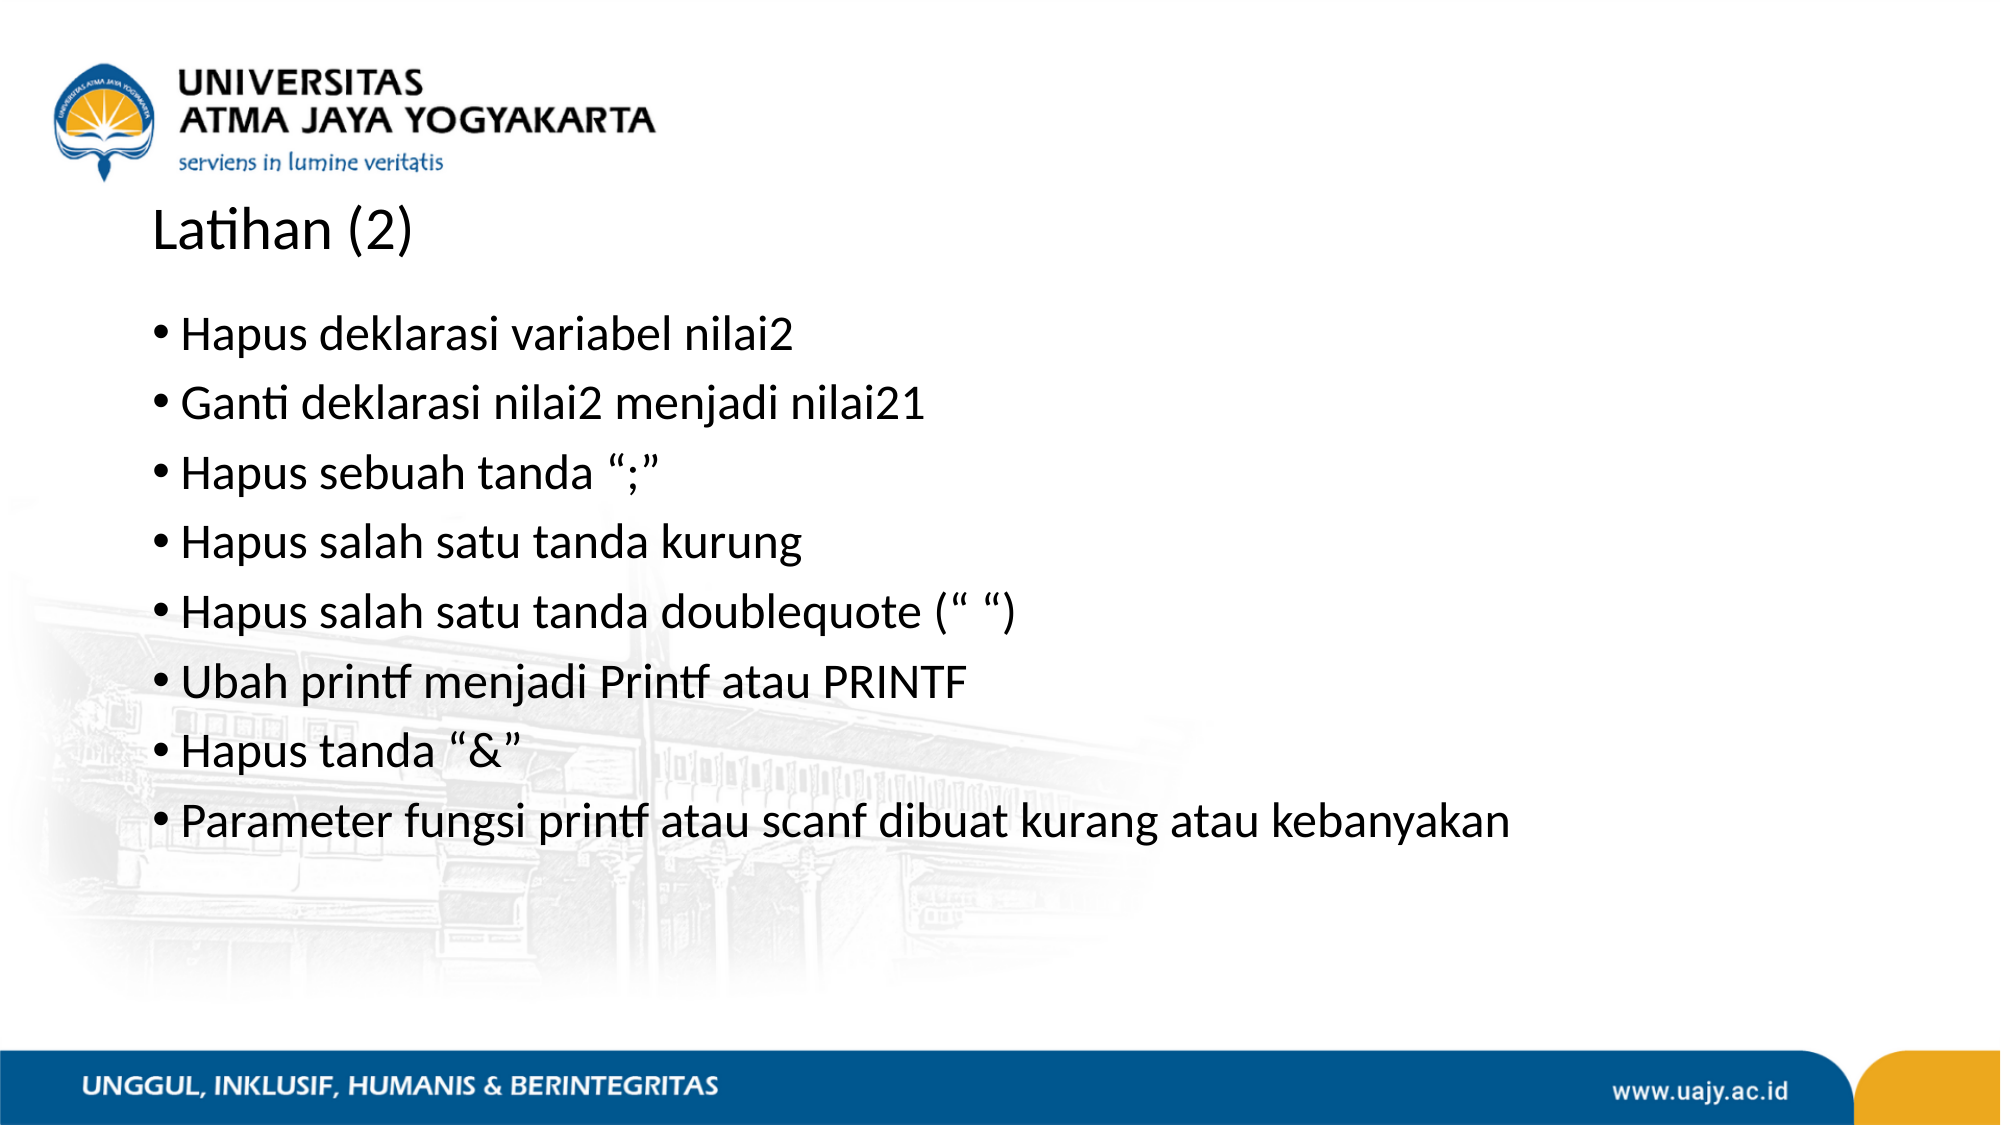

# Latihan (2)
Hapus deklarasi variabel nilai2
Ganti deklarasi nilai2 menjadi nilai21
Hapus sebuah tanda “;”
Hapus salah satu tanda kurung
Hapus salah satu tanda doublequote (“ “)
Ubah printf menjadi Printf atau PRINTF
Hapus tanda “&”
Parameter fungsi printf atau scanf dibuat kurang atau kebanyakan